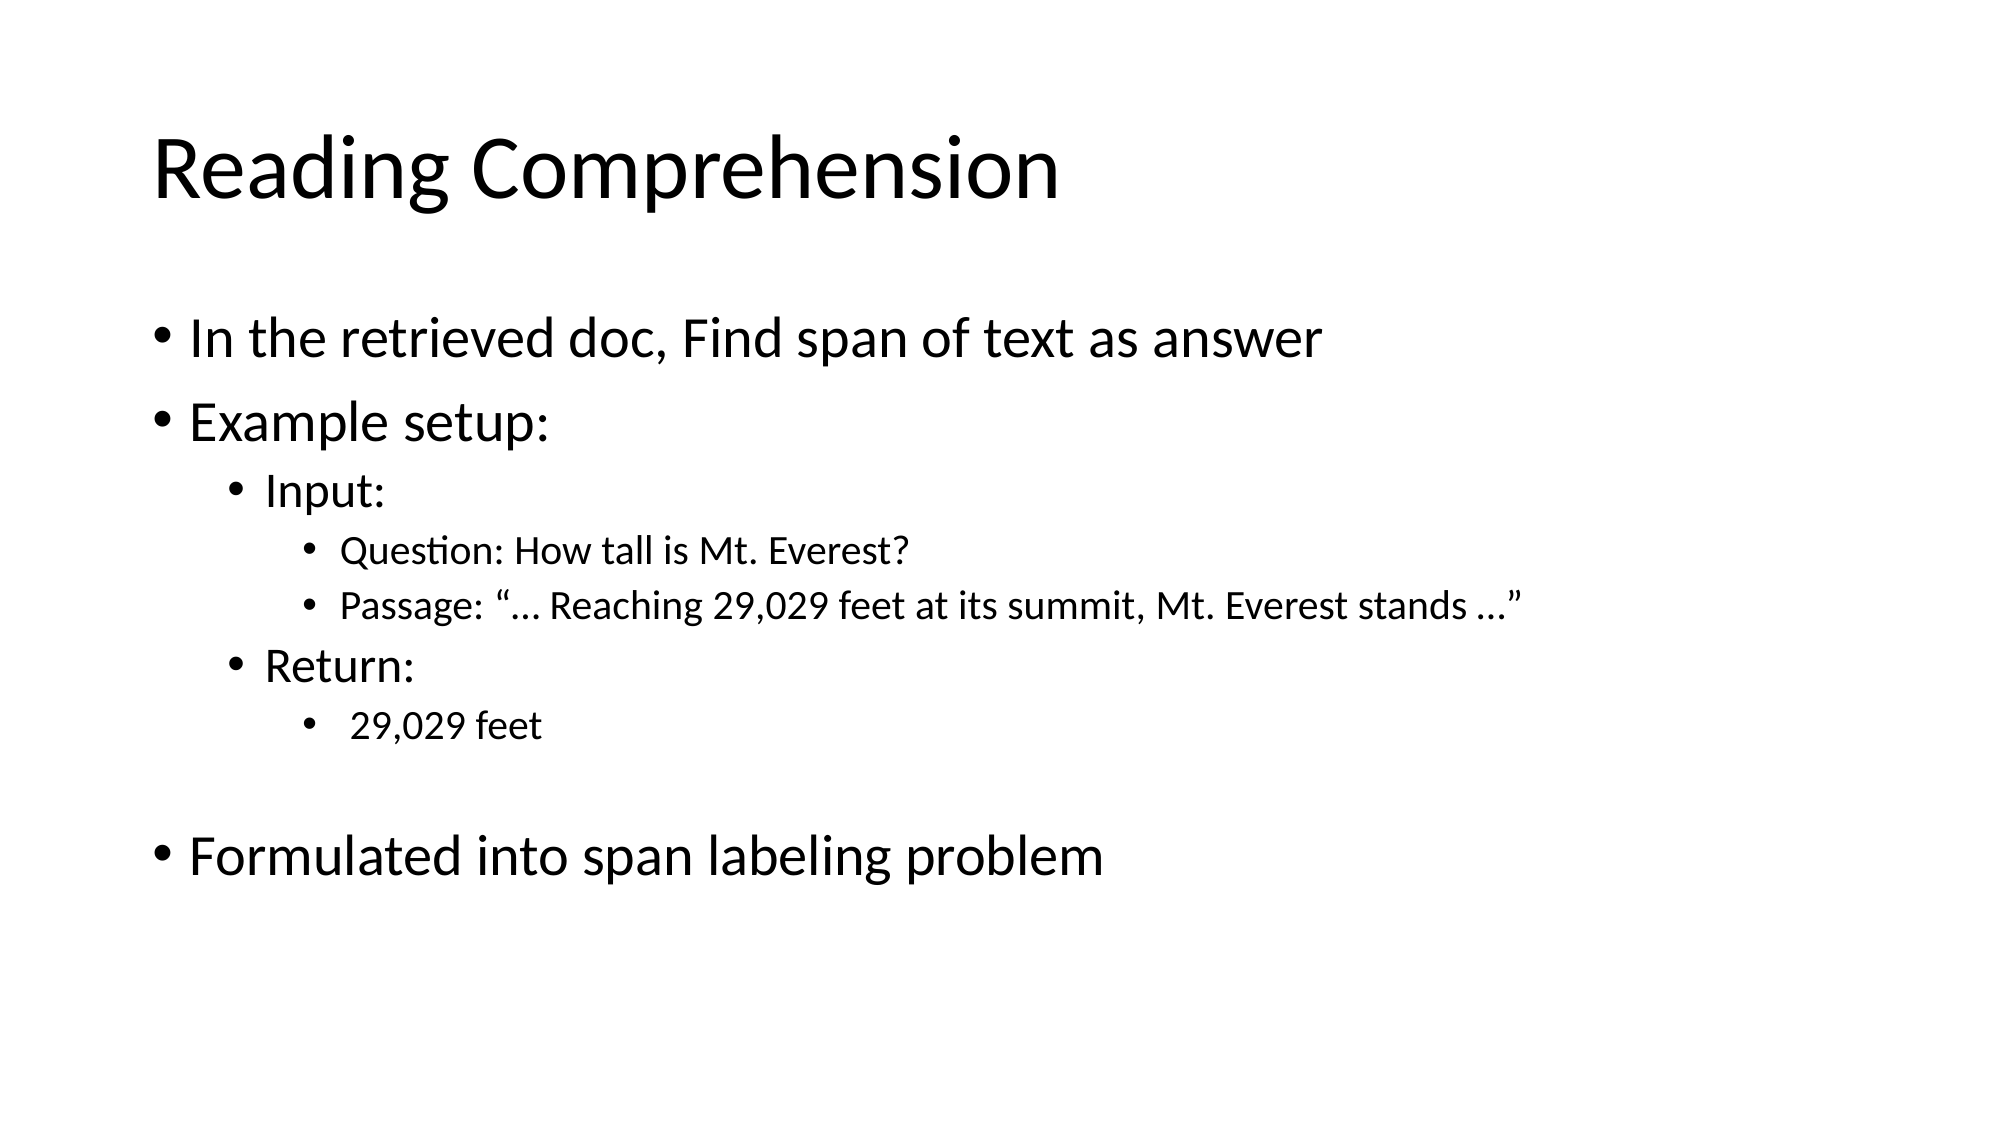

# Reading Comprehension
In the retrieved doc, Find span of text as answer
Example setup:
Input:
Question: How tall is Mt. Everest?
Passage: “… Reaching 29,029 feet at its summit, Mt. Everest stands …”
Return:
 29,029 feet

Formulated into span labeling problem